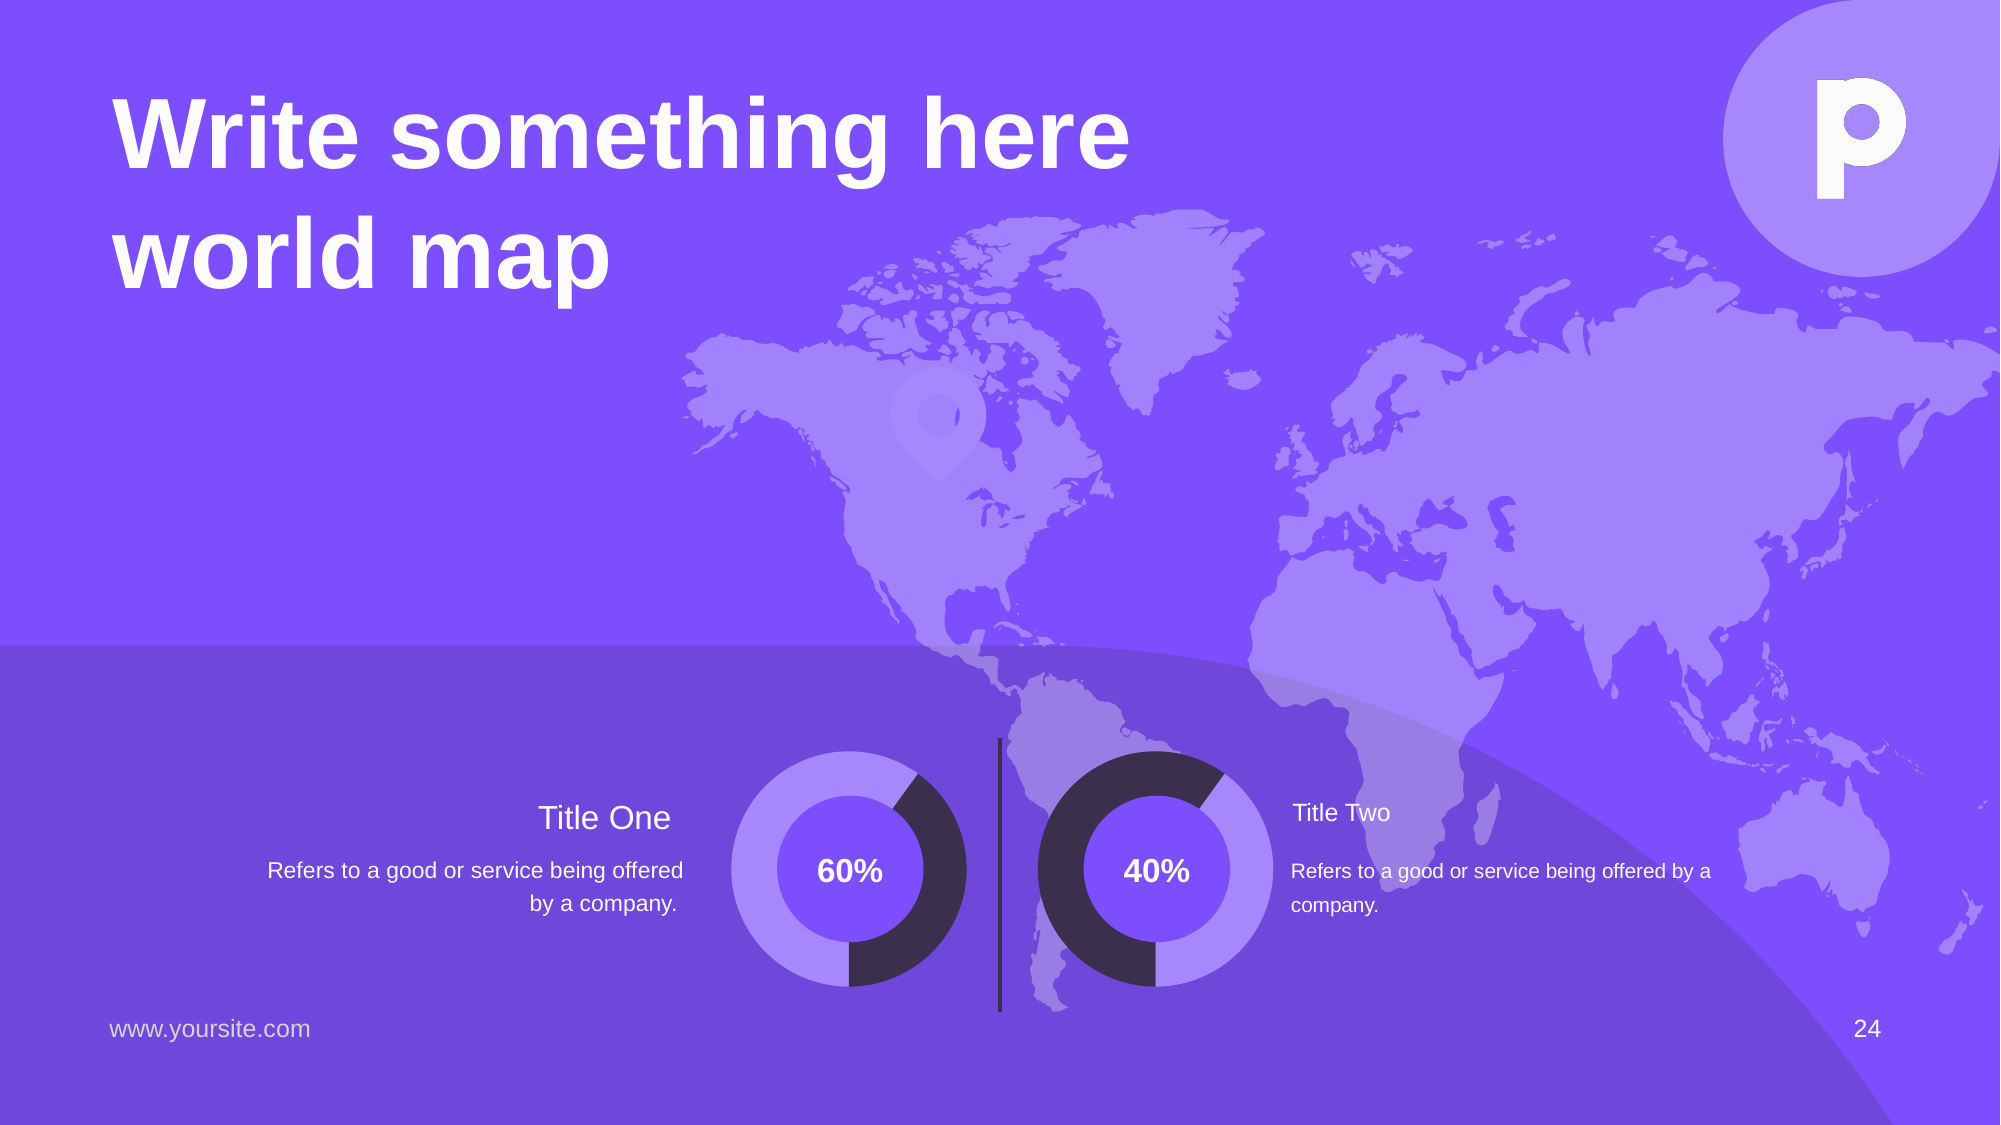

Write something here world map

### Chart

| Category | Sales |
|---|---|
| 1st Qtr | 60.0 |
| 2nd Qtr | 40.0 |
60%

### Chart

| Category | Sales |
|---|---|
| 1st Qtr | 60.0 |
| 2nd Qtr | 40.0 |
40%

Title One
Title Two
Refers to a good or service being offered by a company.
Refers to a good or service being offered by a company.
24